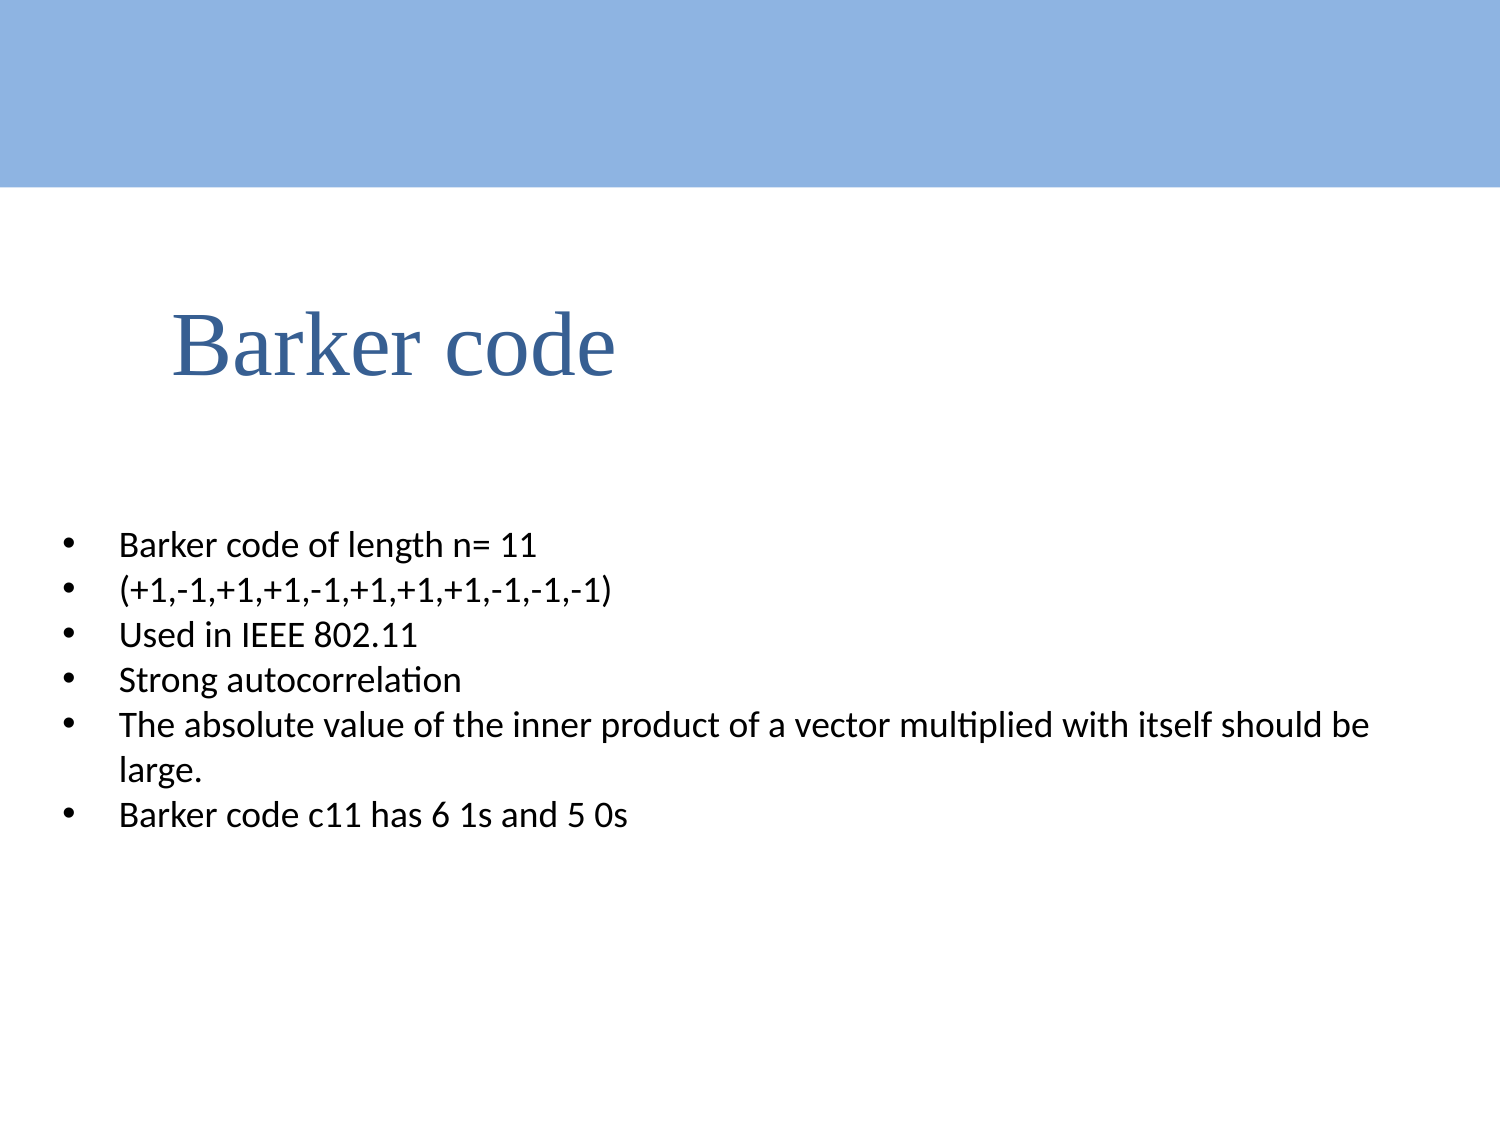

# Barker code

Barker code of length n= 11
(+1,-1,+1,+1,-1,+1,+1,+1,-1,-1,-1)
Used in IEEE 802.11
Strong autocorrelation
The absolute value of the inner product of a vector multiplied with itself should be large.
Barker code c11 has 6 1s and 5 0s